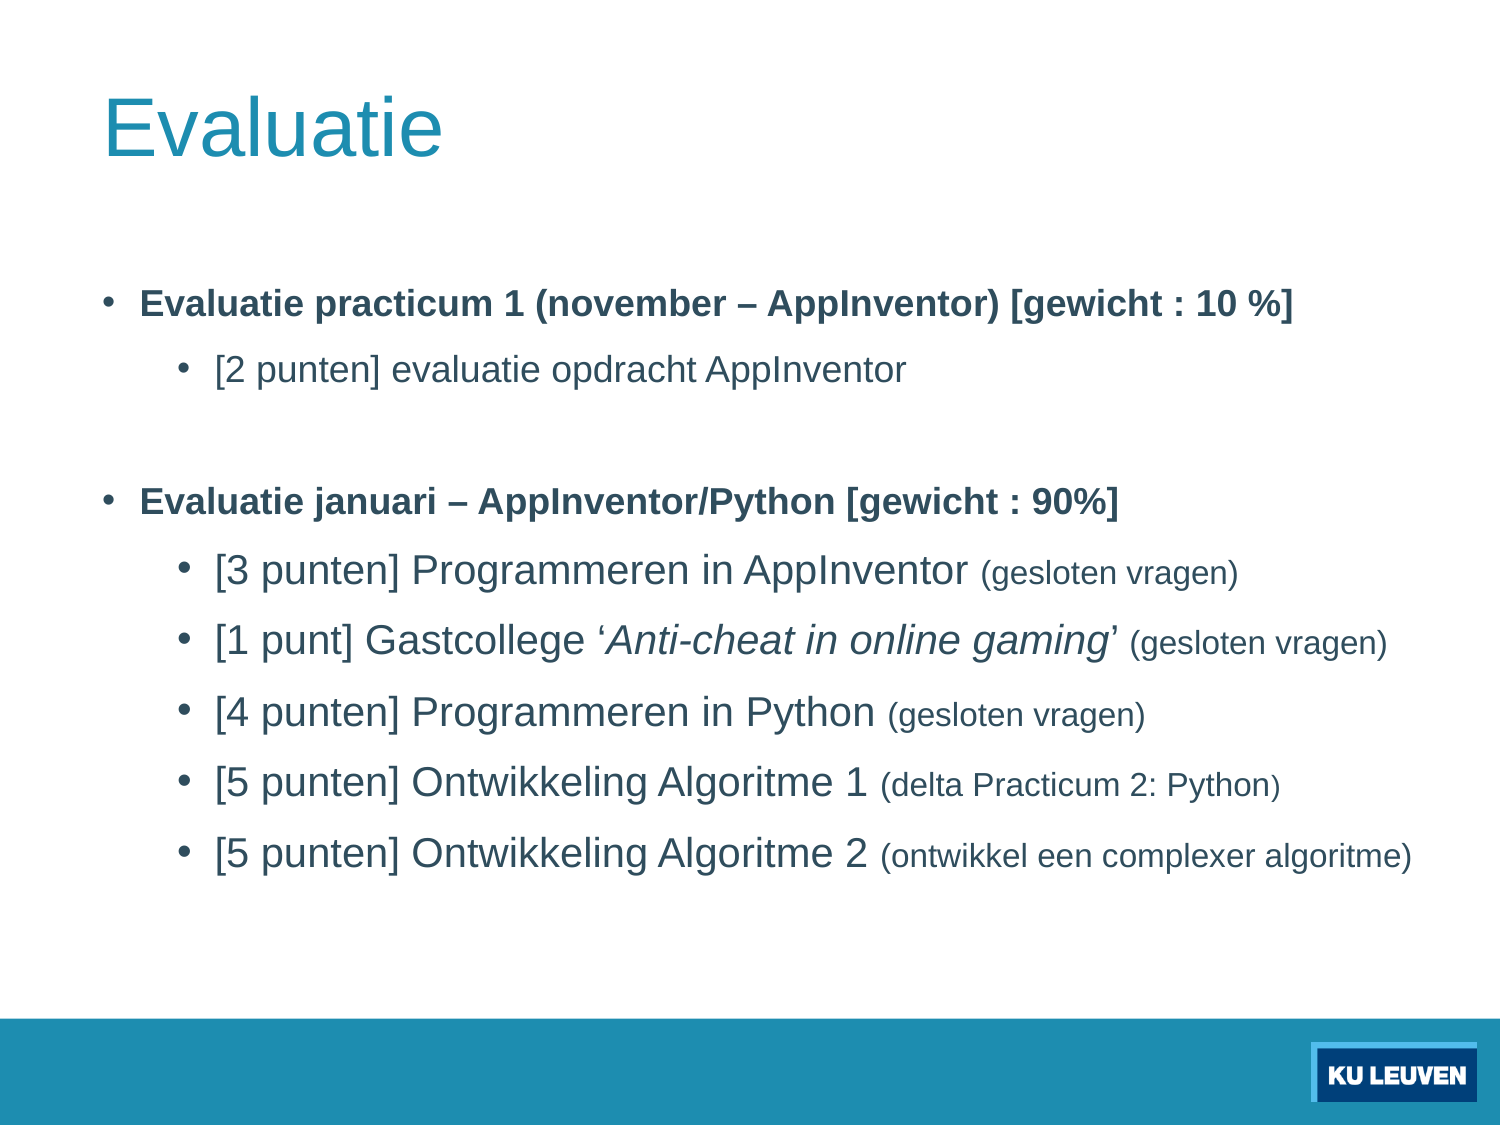

# Evaluatie
Evaluatie practicum 1 (november – AppInventor) [gewicht : 10 %]
[2 punten] evaluatie opdracht AppInventor

Evaluatie januari – AppInventor/Python [gewicht : 90%]
[3 punten] Programmeren in AppInventor (gesloten vragen)
[1 punt] Gastcollege ‘Anti-cheat in online gaming’ (gesloten vragen)
[4 punten] Programmeren in Python (gesloten vragen)
[5 punten] Ontwikkeling Algoritme 1 (delta Practicum 2: Python)
[5 punten] Ontwikkeling Algoritme 2 (ontwikkel een complexer algoritme)